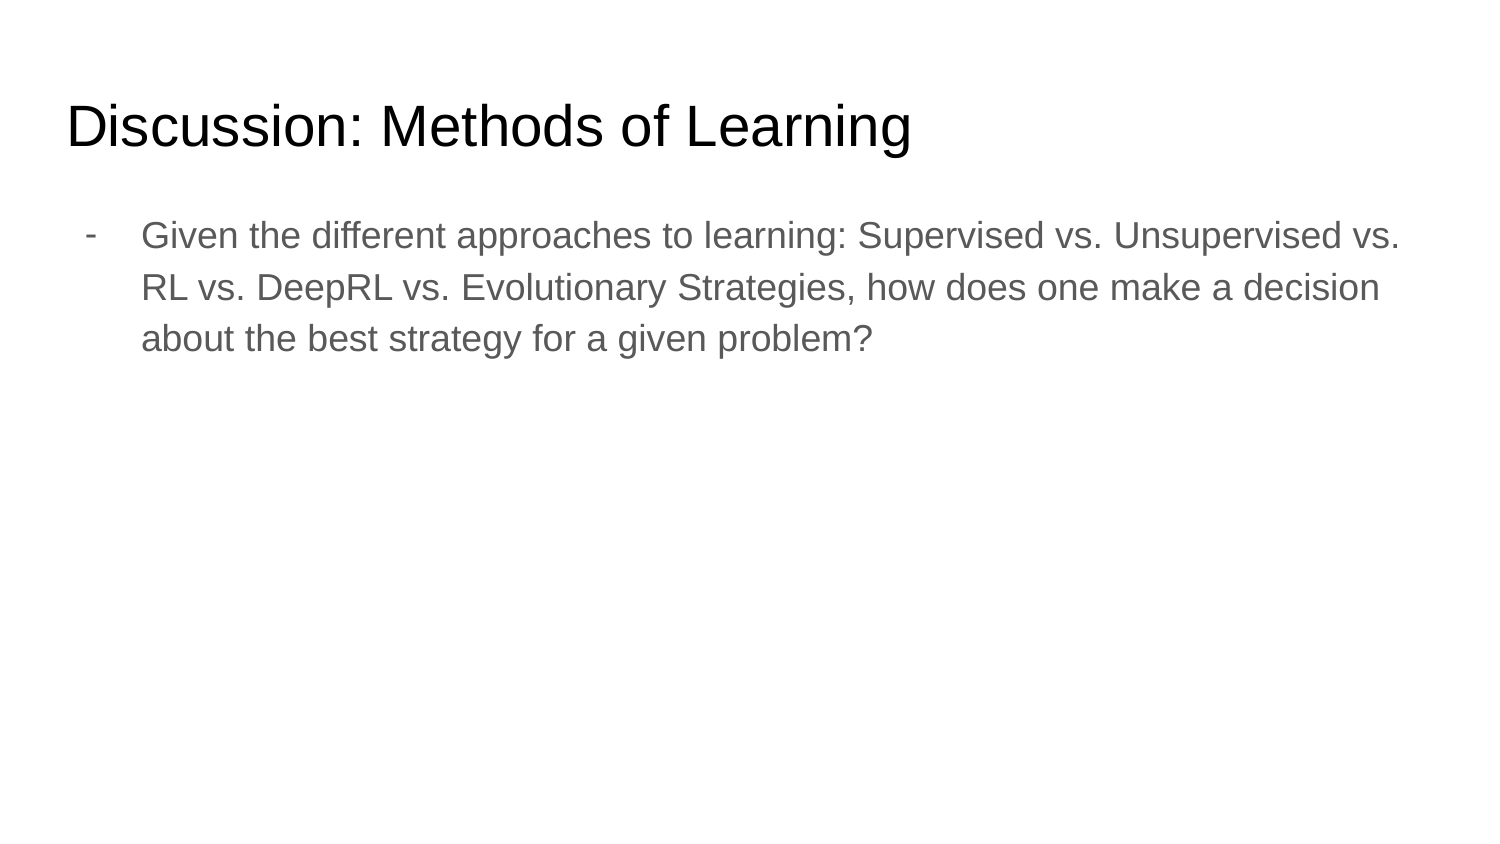

# Discussion: Methods of Learning
Given the different approaches to learning: Supervised vs. Unsupervised vs. RL vs. DeepRL vs. Evolutionary Strategies, how does one make a decision about the best strategy for a given problem?